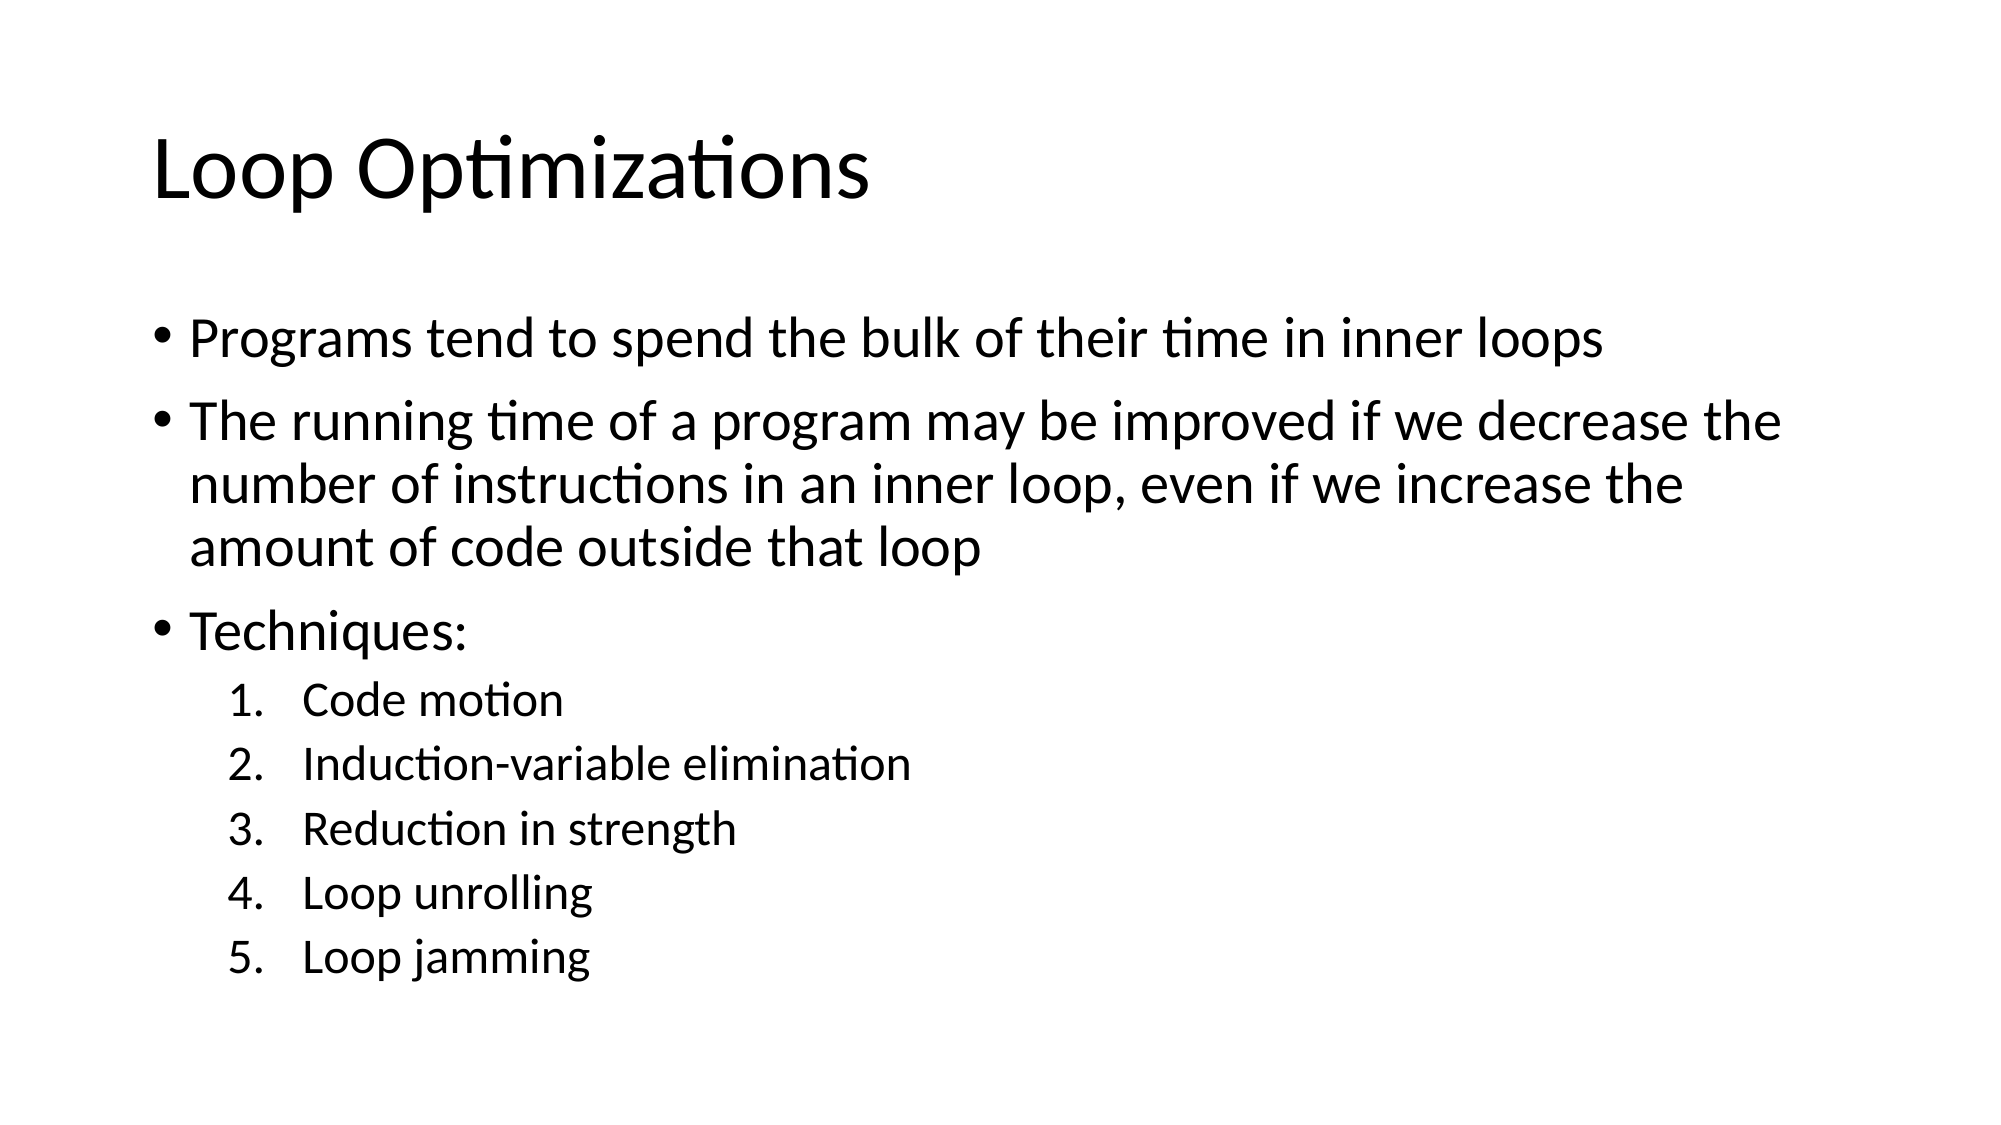

# Loop Optimizations
Programs tend to spend the bulk of their time in inner loops
The running time of a program may be improved if we decrease the number of instructions in an inner loop, even if we increase the amount of code outside that loop
Techniques:
Code motion
Induction-variable elimination
Reduction in strength
Loop unrolling
Loop jamming